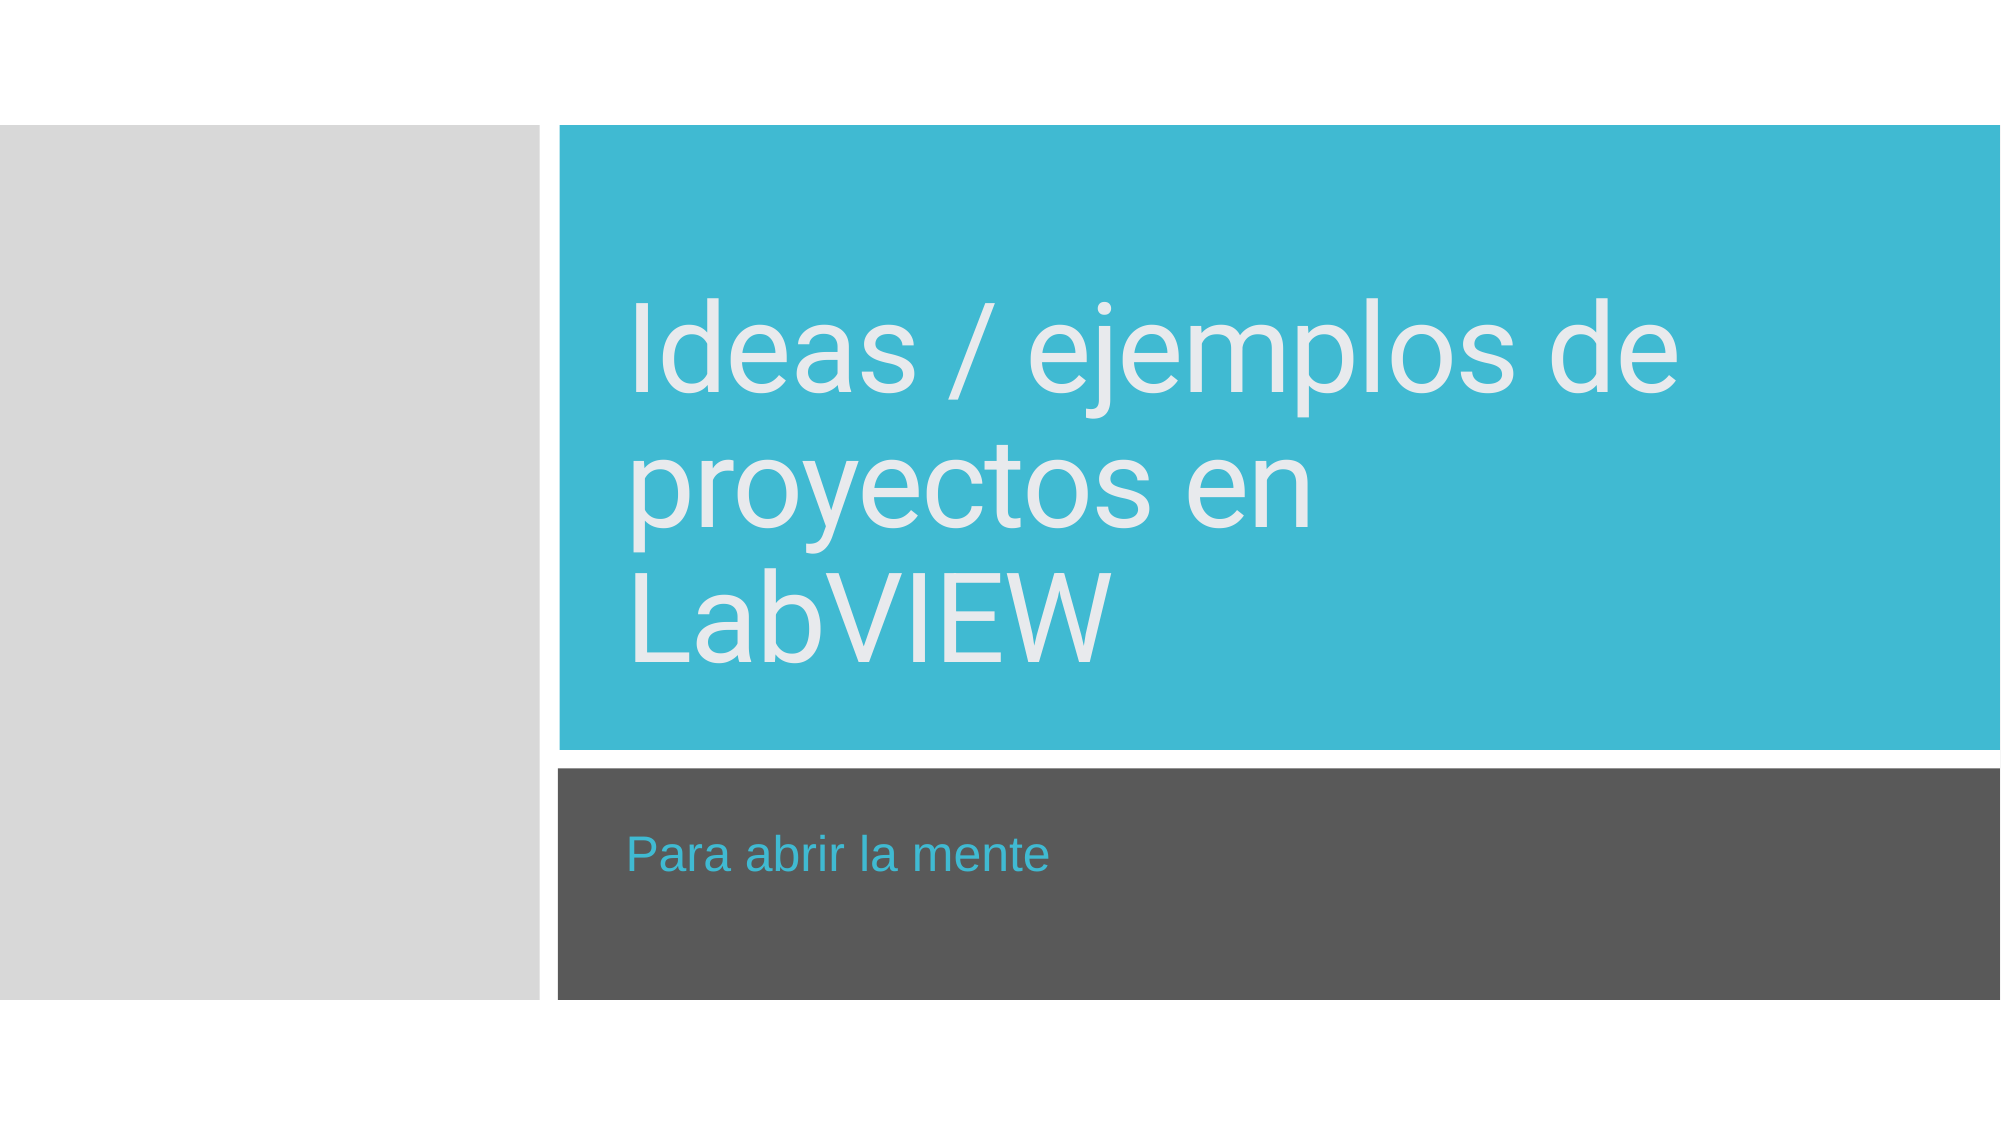

# Ideas / ejemplos de proyectos en LabVIEW

Para abrir la mente